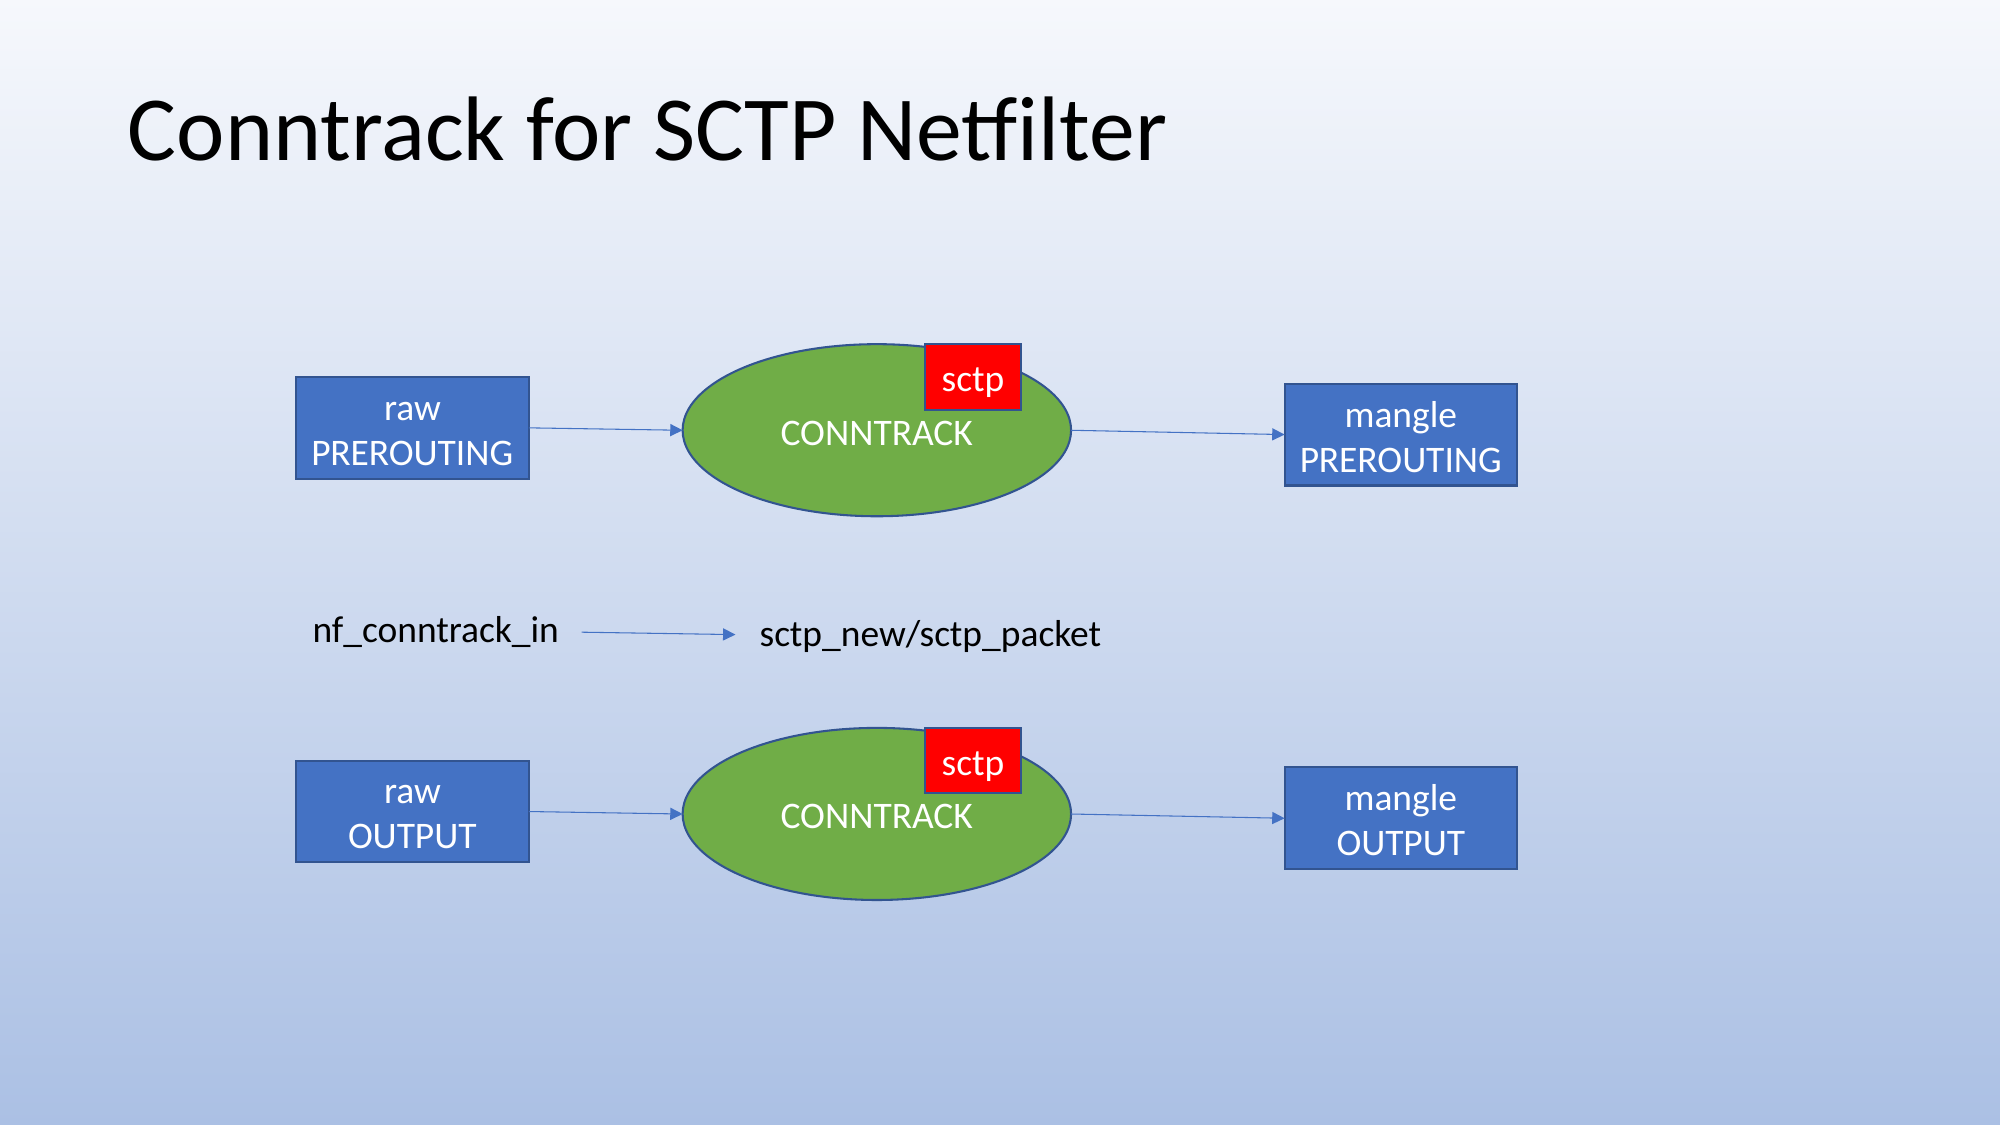

Conntrack for SCTP Netfilter
CONNTRACK
sctp
raw
PREROUTING
mangle
PREROUTING
nf_conntrack_in
sctp_new/sctp_packet
CONNTRACK
sctp
raw
OUTPUT
mangle
OUTPUT